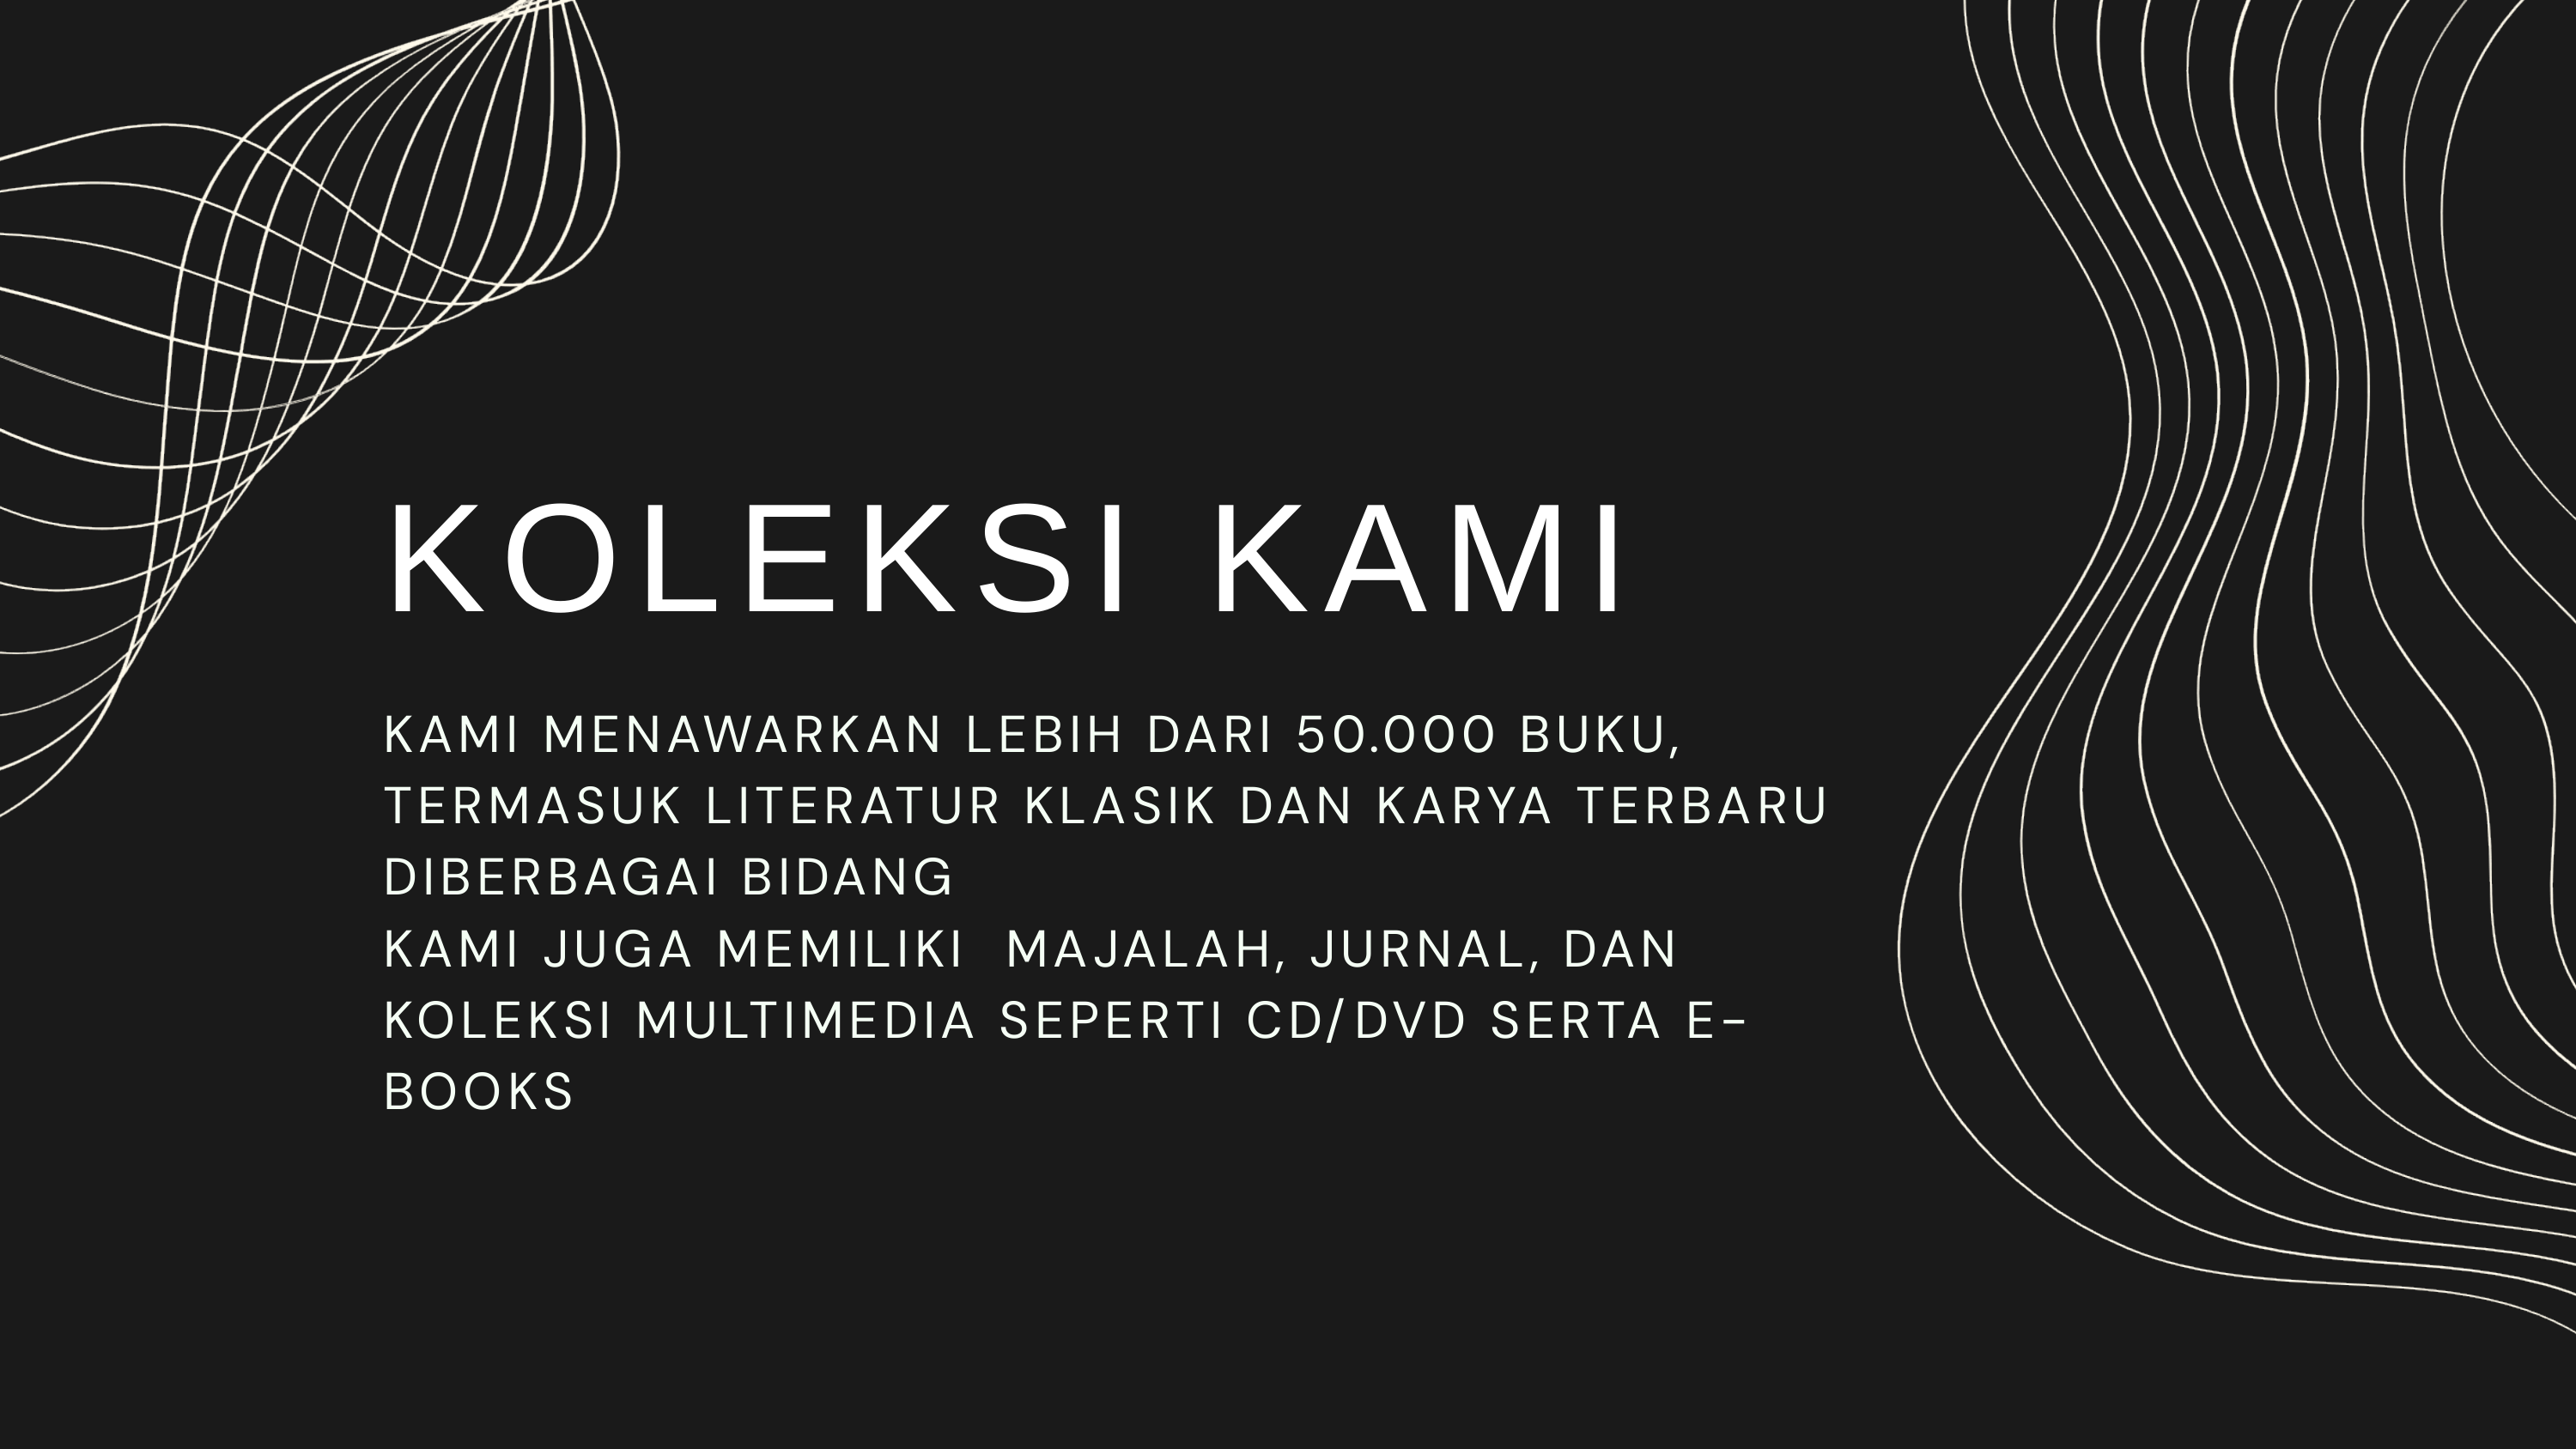

KOLEKSI KAMI
KAMI MENAWARKAN LEBIH DARI 50.000 BUKU, TERMASUK LITERATUR KLASIK DAN KARYA TERBARU DIBERBAGAI BIDANG
KAMI JUGA MEMILIKI  MAJALAH, JURNAL, DAN KOLEKSI MULTIMEDIA SEPERTI CD/DVD SERTA E-BOOKS